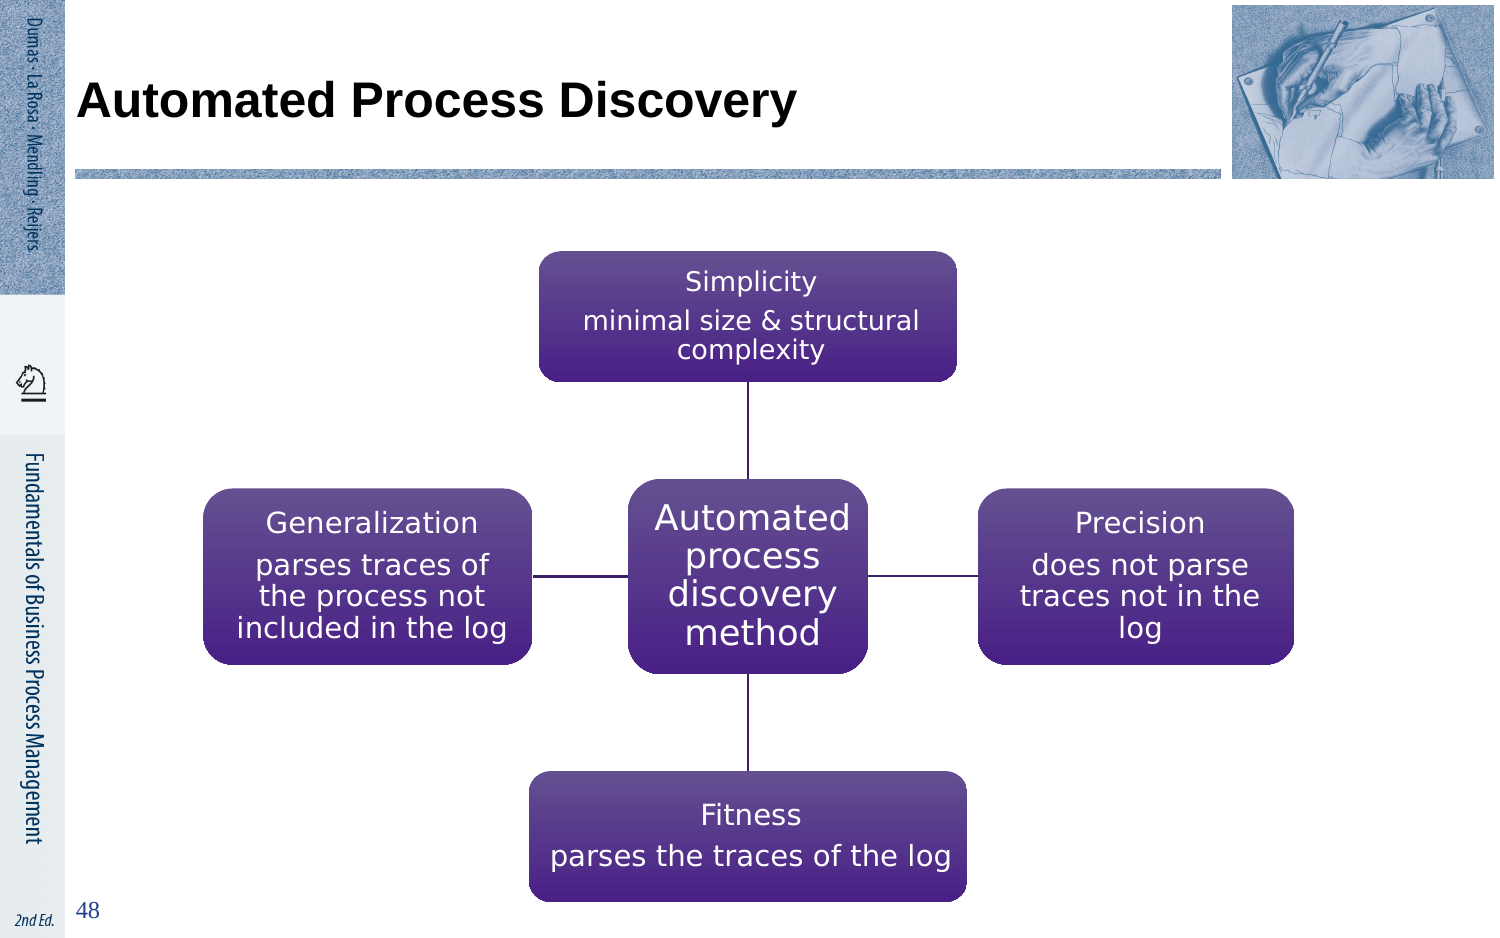

# Automated Process Discovery
Automated process discovery method
Simplicity
minimal size & structural complexity
Precision
does not parse traces not in the log
Fitness
parses the traces of the log
Generalization
parses traces of the process not included in the log
48